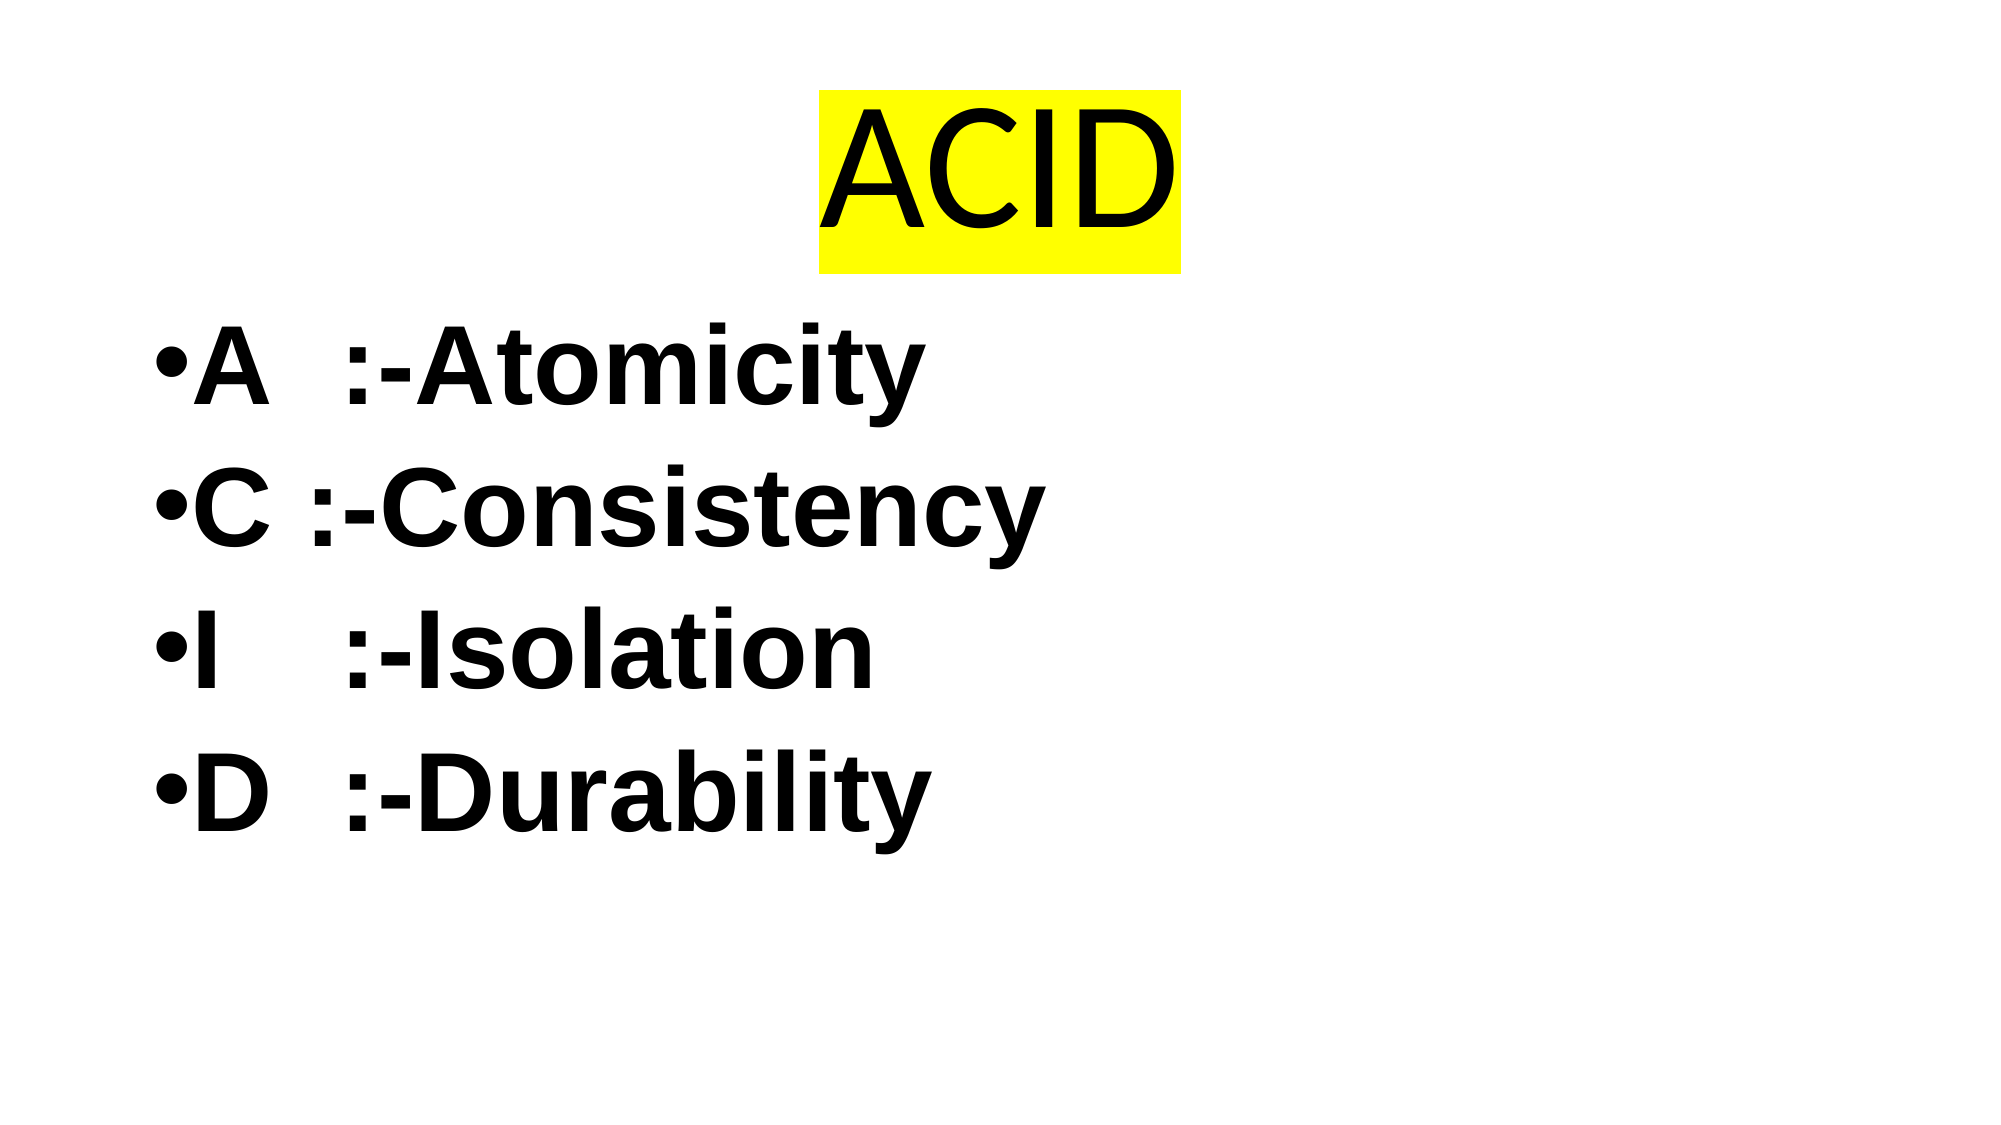

# ACID
A	:-Atomicity
C :-Consistency
I	:-Isolation
D	:-Durability